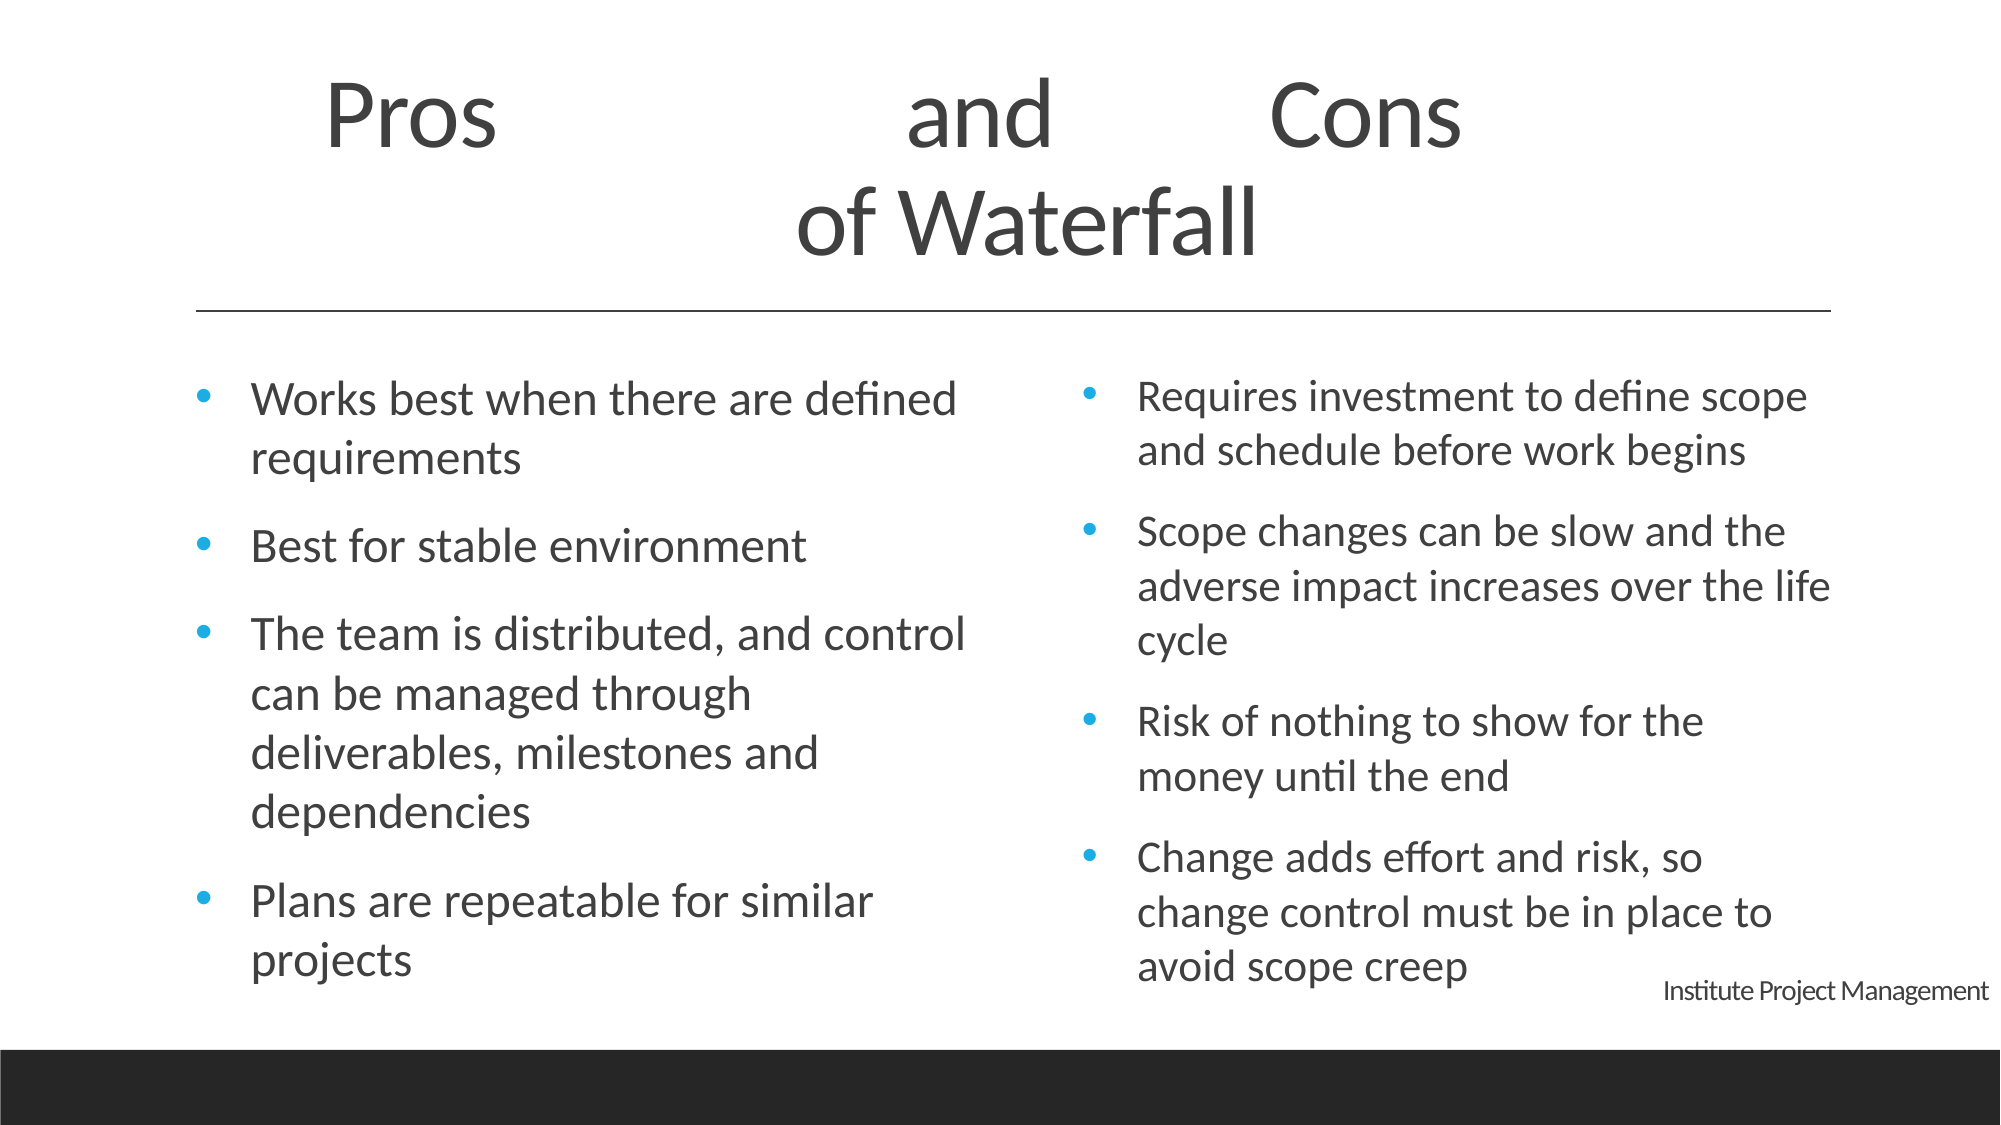

# Pros                   and          Cons 						of Waterfall
Works best when there are defined requirements
Best for stable environment
The team is distributed, and control can be managed through deliverables, milestones and dependencies
Plans are repeatable for similar projects

Requires investment to define scope and schedule before work begins
Scope changes can be slow and the adverse impact increases over the life cycle
Risk of nothing to show for the money until the end
Change adds effort and risk, so change control must be in place to avoid scope creep
Institute Project Management